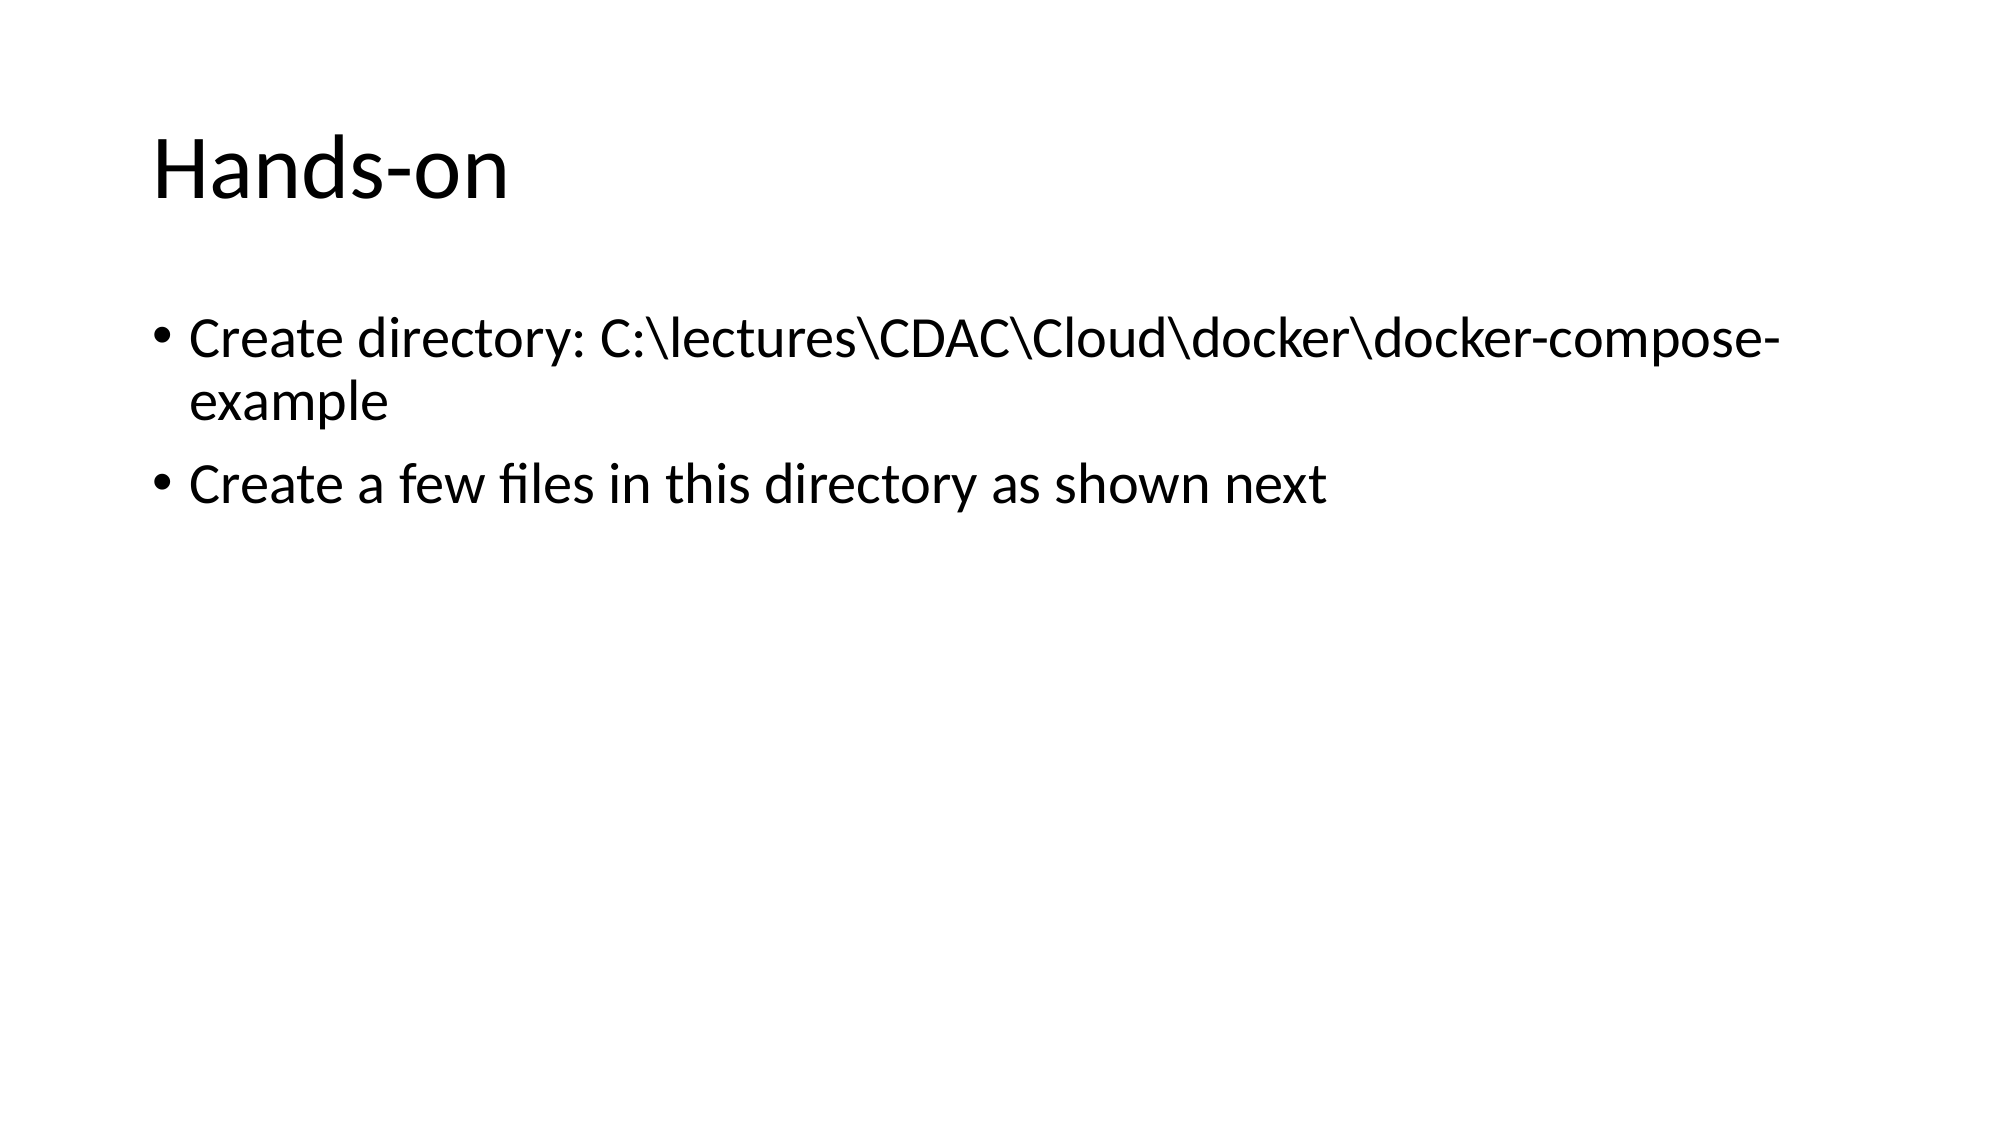

# Hands-on
Create directory: C:\lectures\CDAC\Cloud\docker\docker-compose-example
Create a few files in this directory as shown next